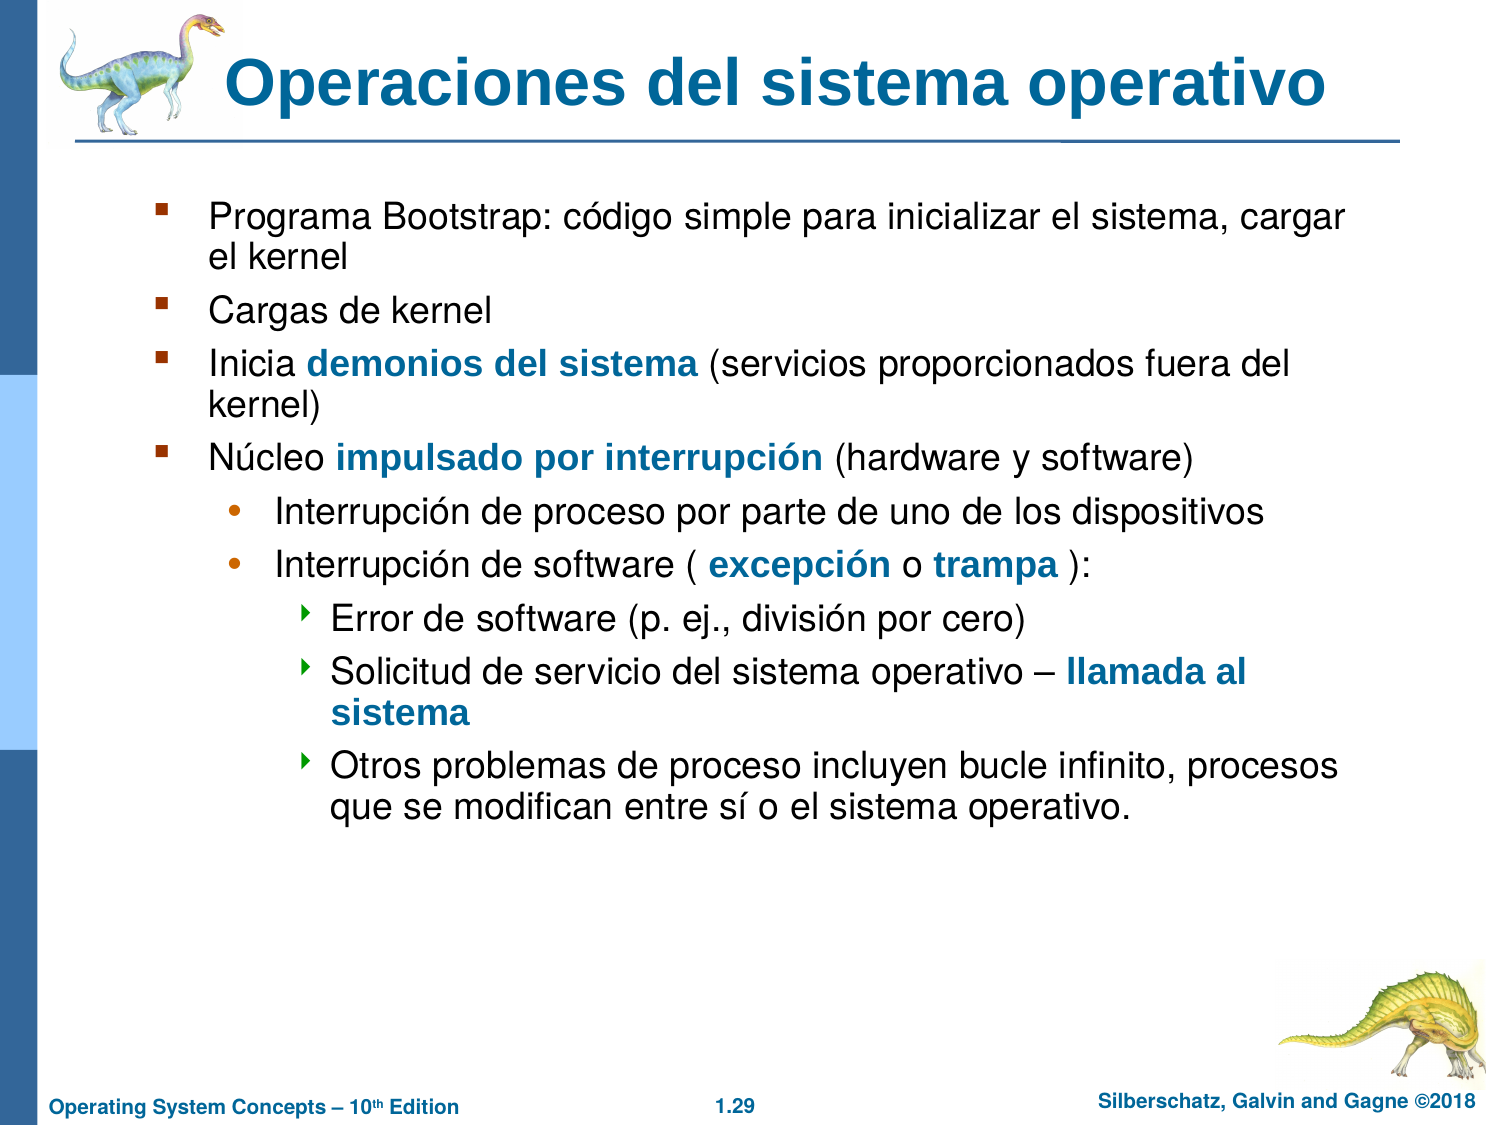

Operaciones del sistema operativo
Programa Bootstrap: código simple para inicializar el sistema, cargar el kernel
Cargas de kernel
Inicia demonios del sistema (servicios proporcionados fuera del kernel)
Núcleo impulsado por interrupción (hardware y software)
Interrupción de proceso por parte de uno de los dispositivos
Interrupción de software ( excepción o trampa ):
Error de software (p. ej., división por cero)
Solicitud de servicio del sistema operativo – llamada al sistema
Otros problemas de proceso incluyen bucle infinito, procesos que se modifican entre sí o el sistema operativo.